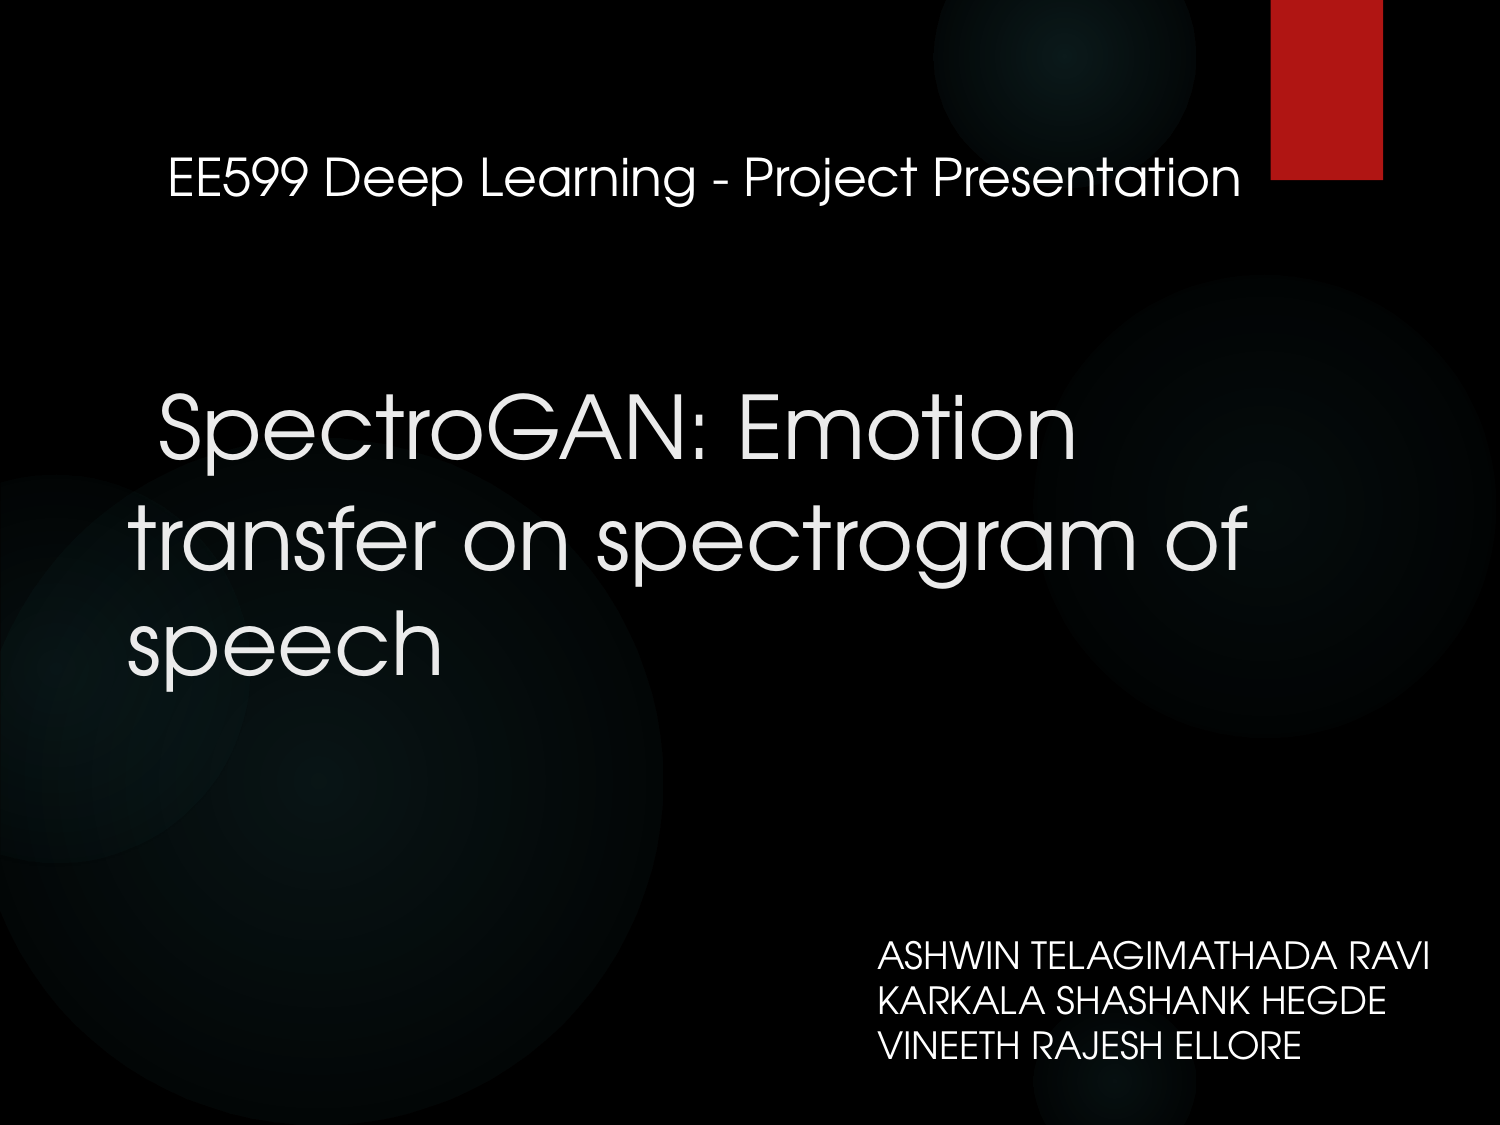

EE599 Deep Learning - Project Presentation
# SpectroGAN: Emotion transfer on spectrogram of speech
ASHWIN TELAGIMATHADA RAVI
KARKALA SHASHANK HEGDE
VINEETH RAJESH ELLORE